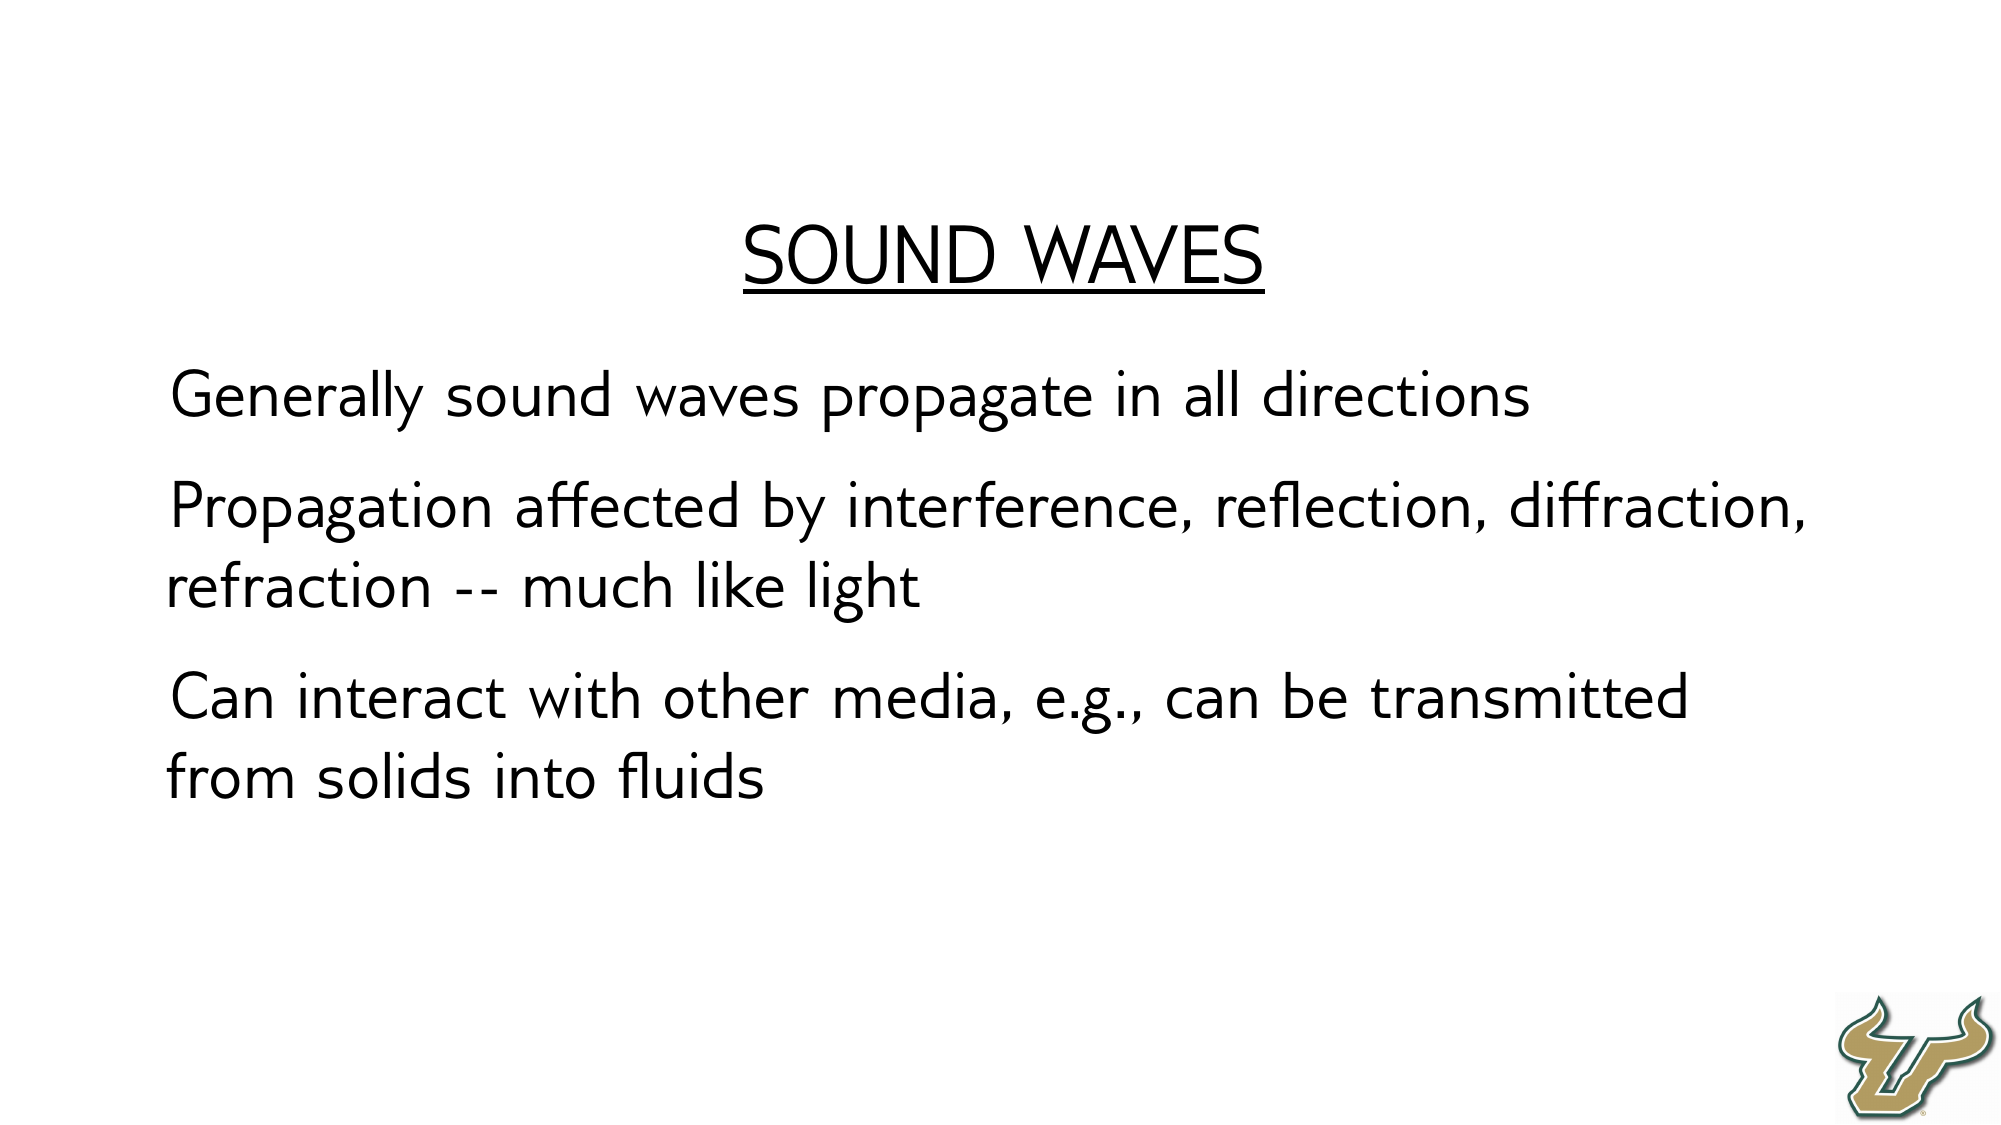

Sound Waves
Generally sound waves propagate in all directions
Propagation affected by interference, reflection, diffraction, refraction -- much like light
Can interact with other media, e.g., can be transmitted from solids into fluids